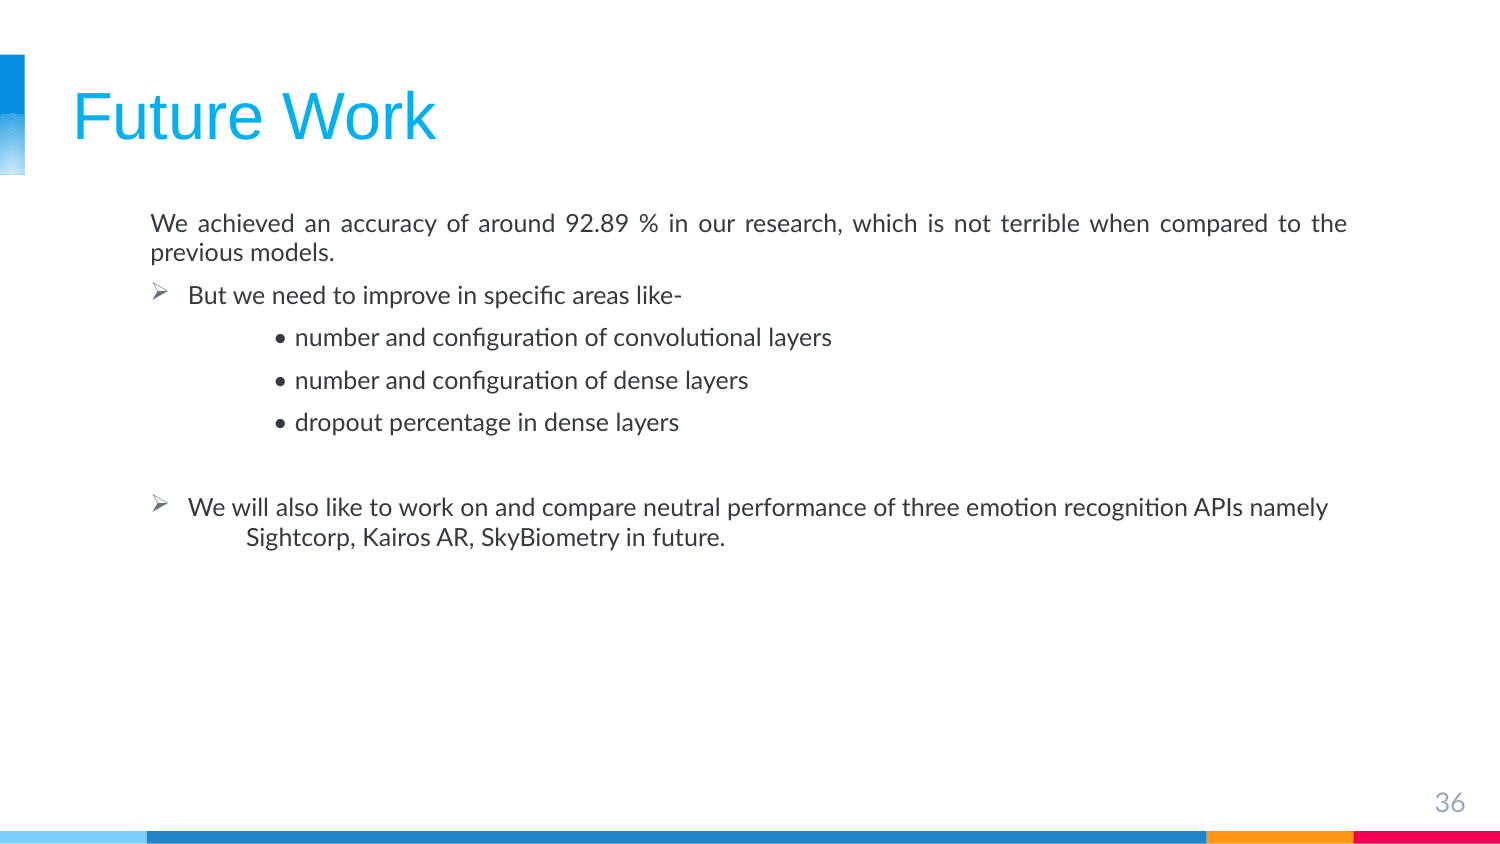

# Future Work

We achieved an accuracy of around 92.89 % in our research, which is not terrible when compared to the previous models.
But we need to improve in specific areas like-
                   • number and configuration of convolutional layers
                   • number and configuration of dense layers
                   • dropout percentage in dense layers

We will also like to work on and compare neutral performance of three emotion recognition APIs namely             Sightcorp, Kairos AR, SkyBiometry in future.
36